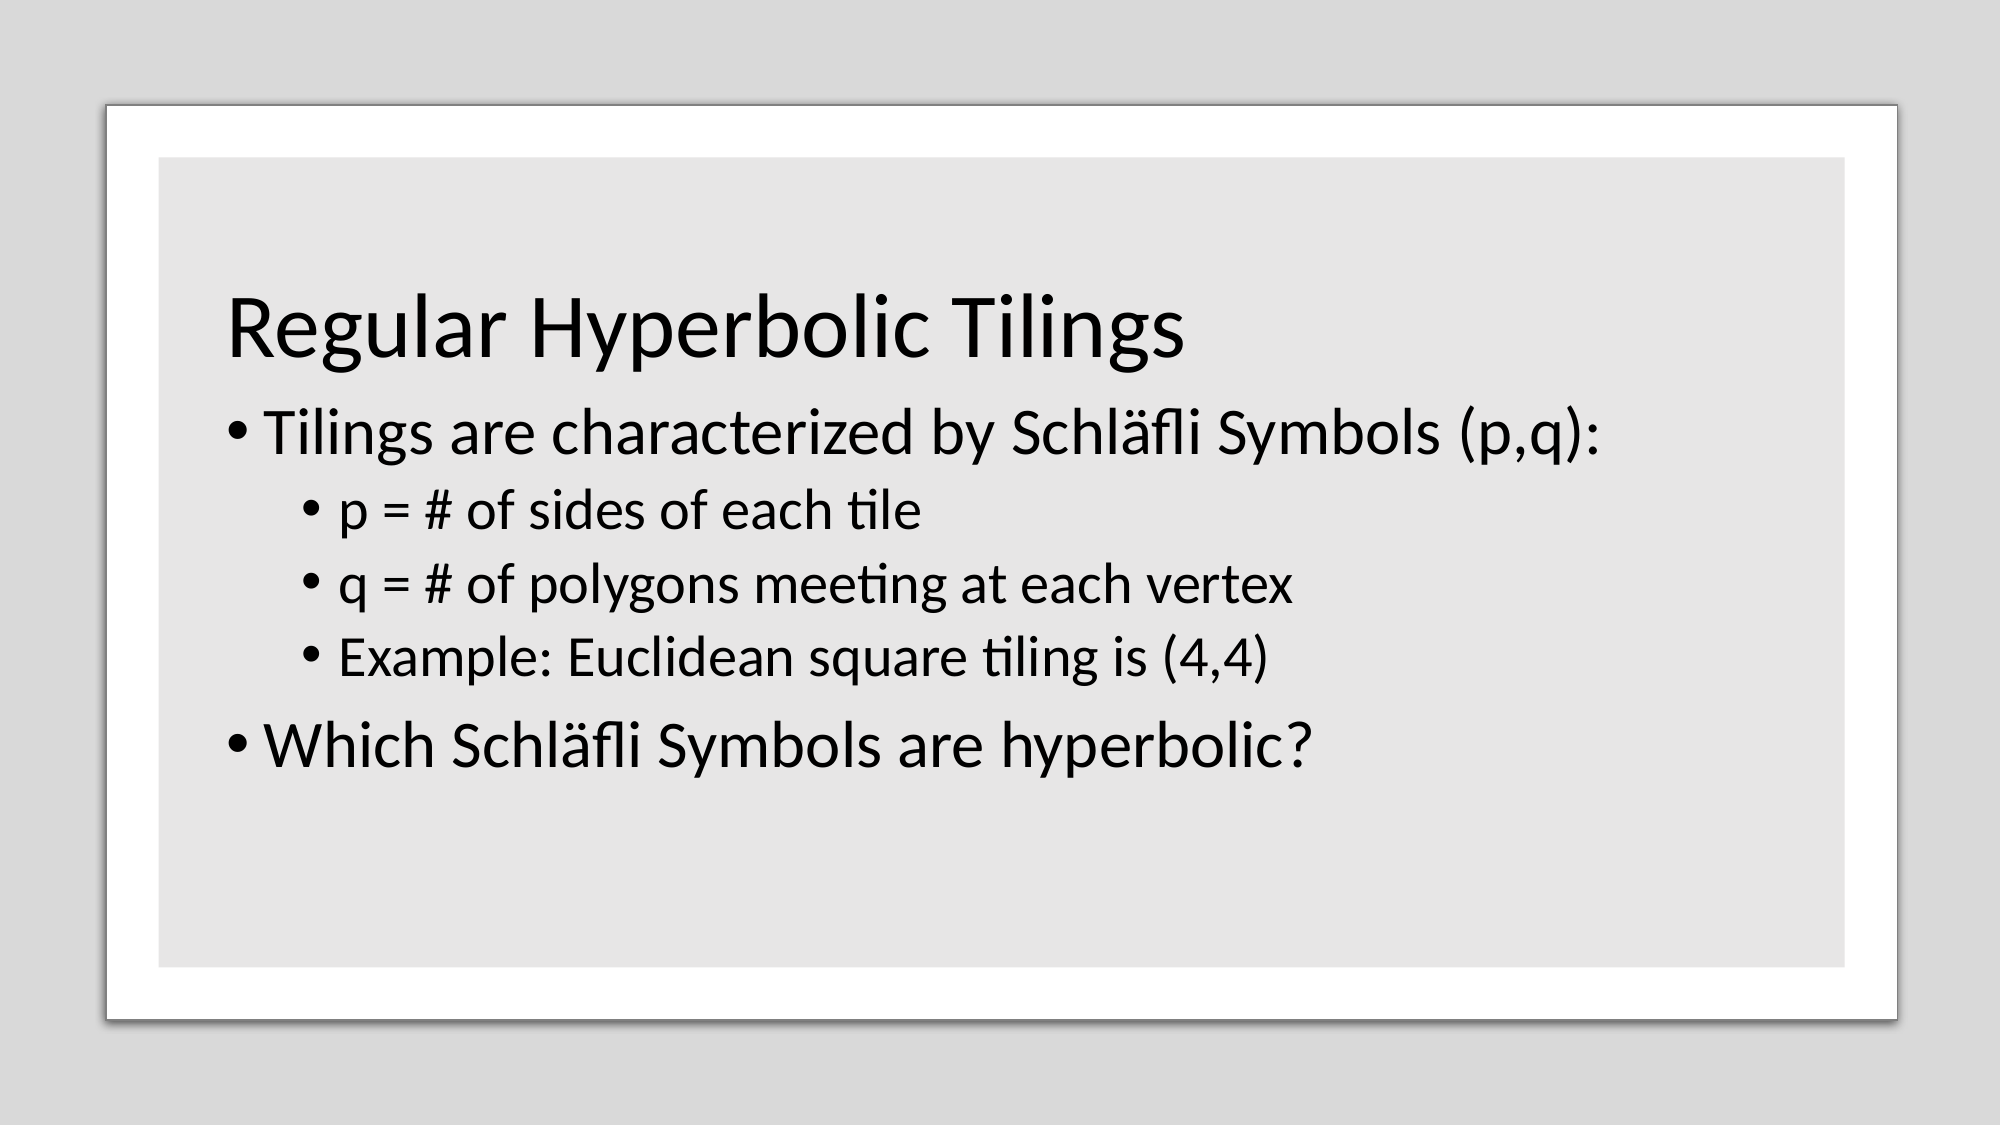

# Regular Hyperbolic Tilings
Tilings are characterized by Schläfli Symbols (p,q):
p = # of sides of each tile
q = # of polygons meeting at each vertex
Example: Euclidean square tiling is (4,4)
Which Schläfli Symbols are hyperbolic?